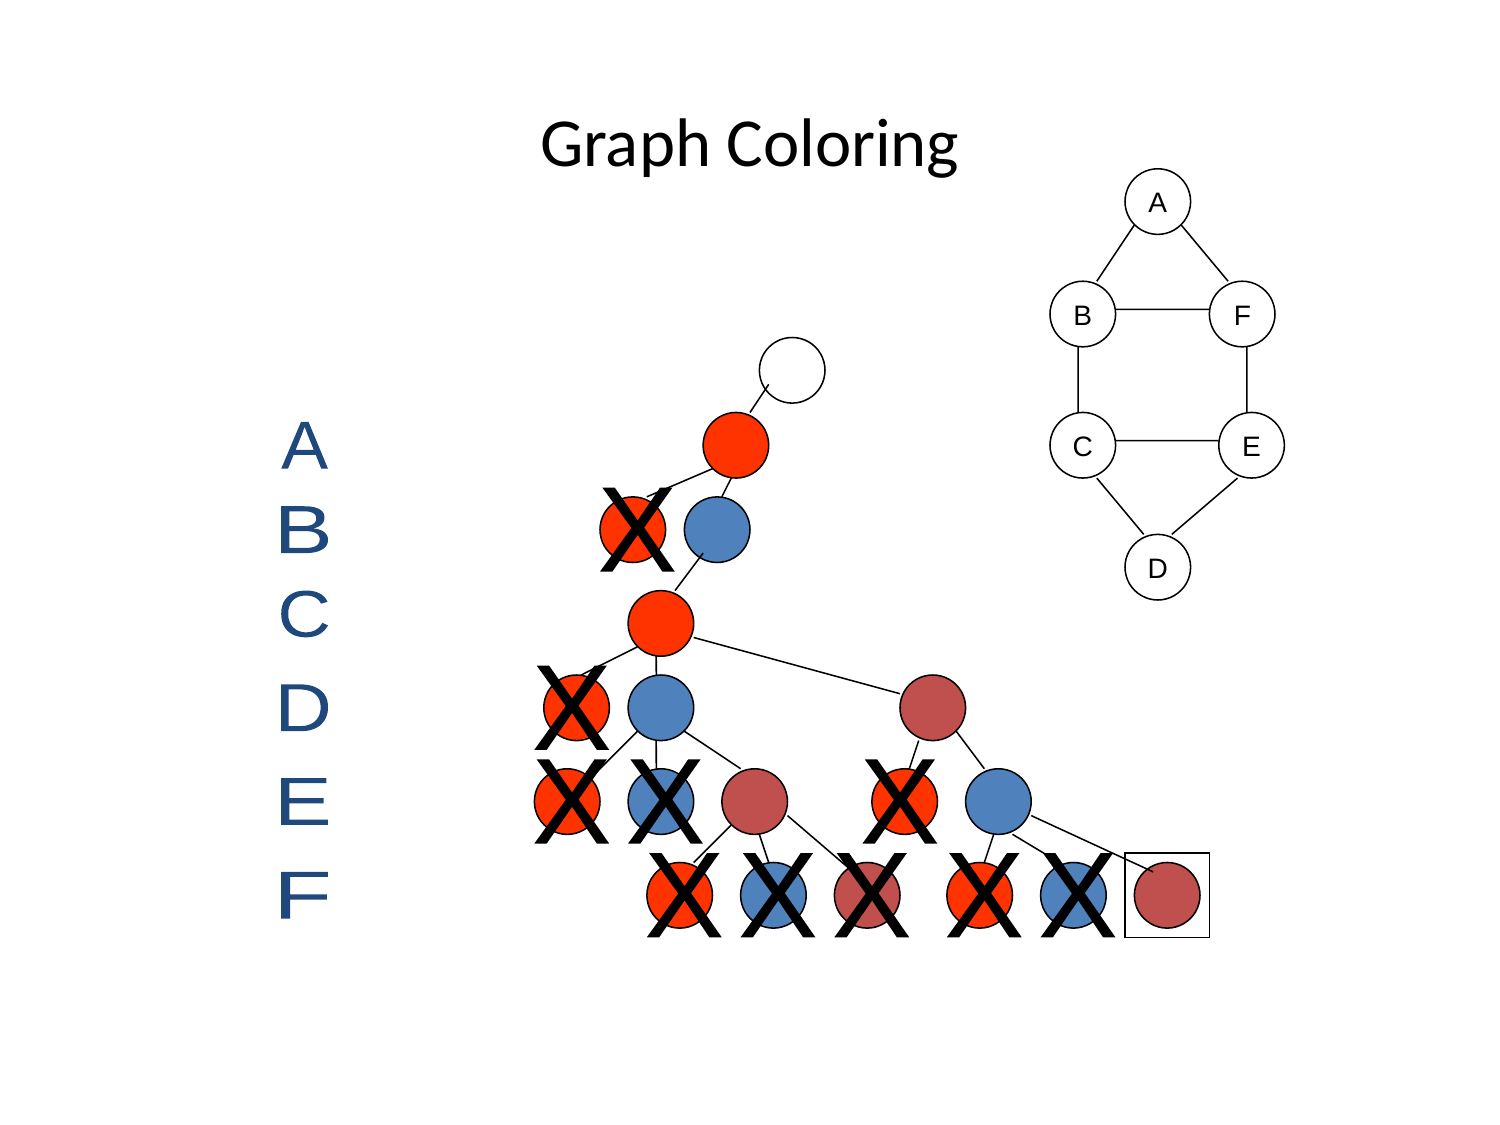

# Graph Coloring
A

B
F

C
E
A

X

B
D

C

X

D

X
X
X

E

X
X
X
X
X

F